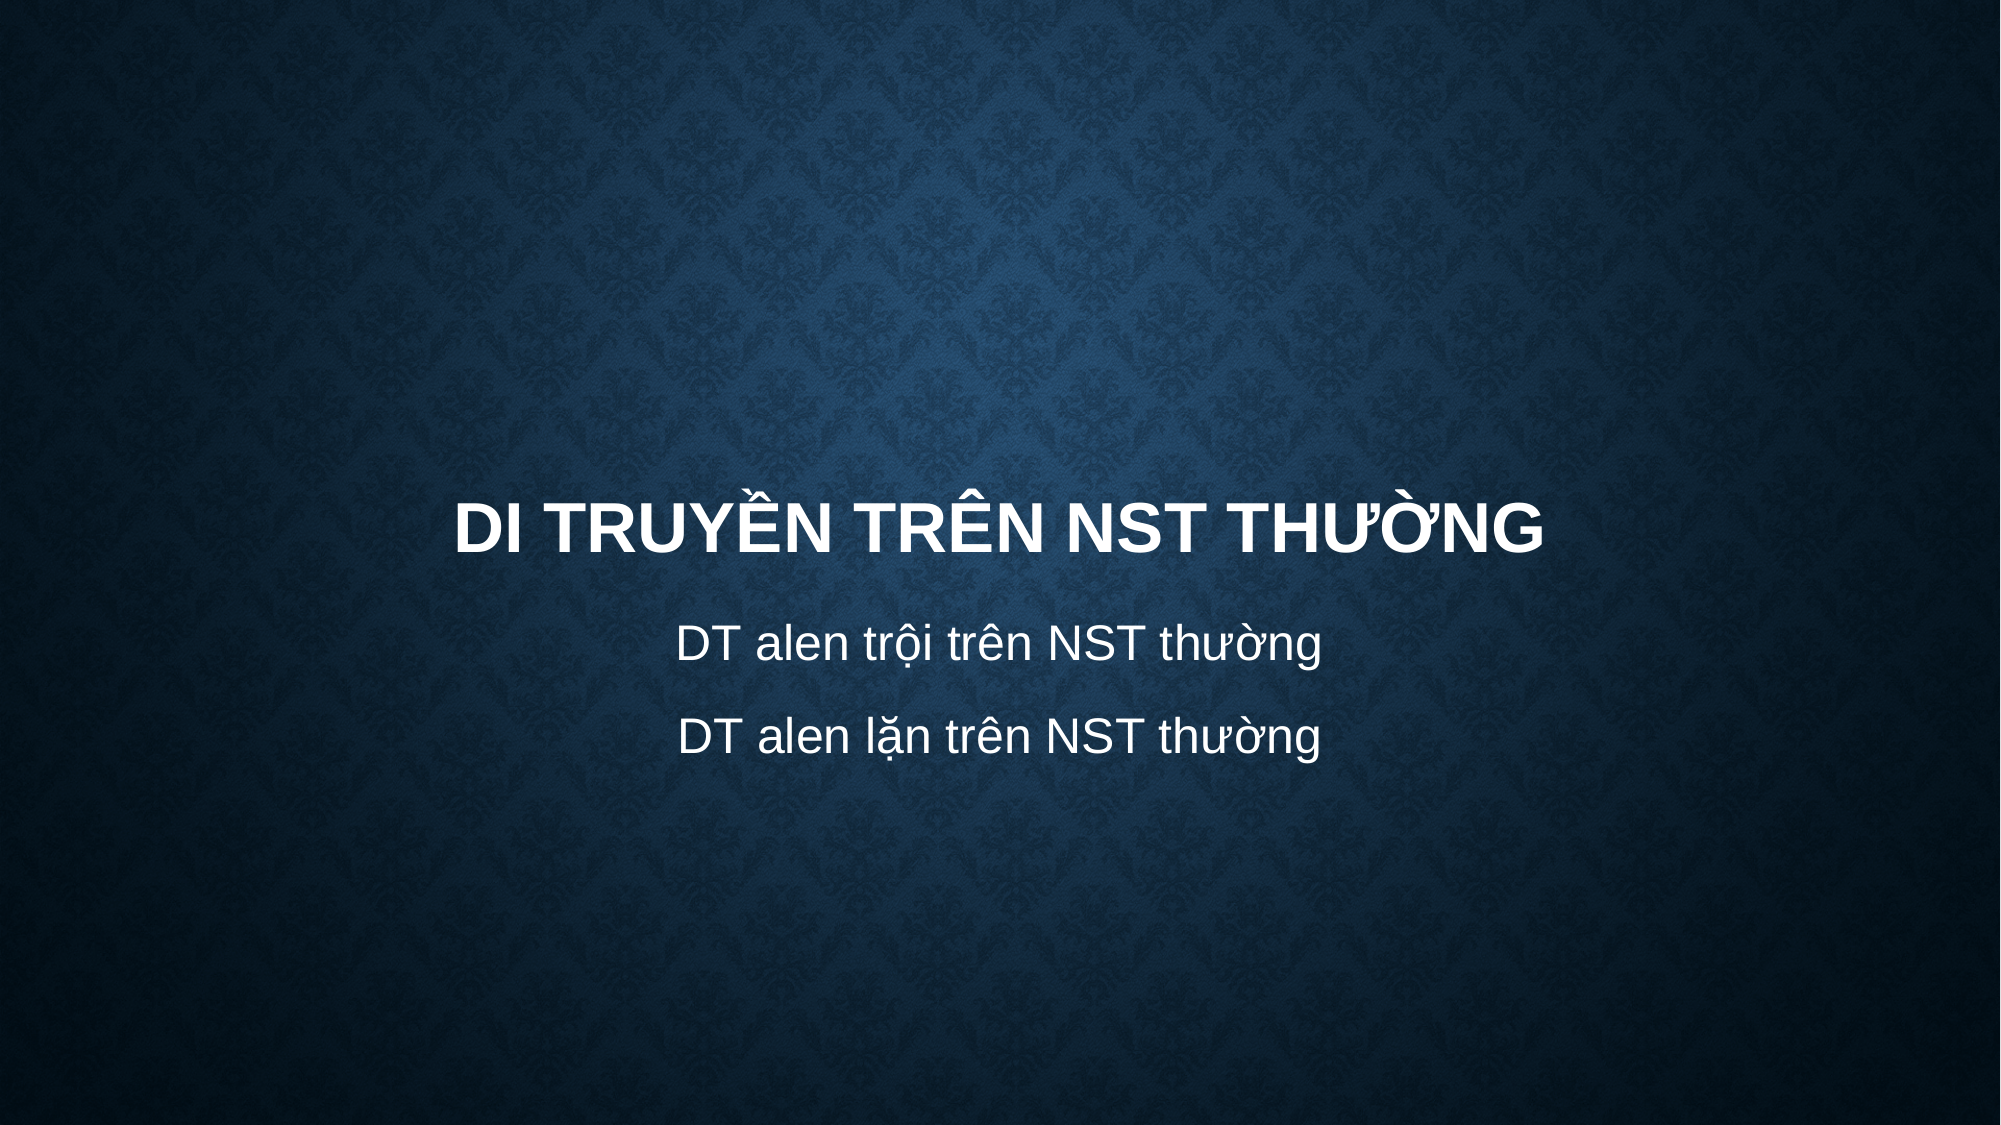

# Di truyền trên nST thường
DT alen trội trên NST thường
DT alen lặn trên NST thường